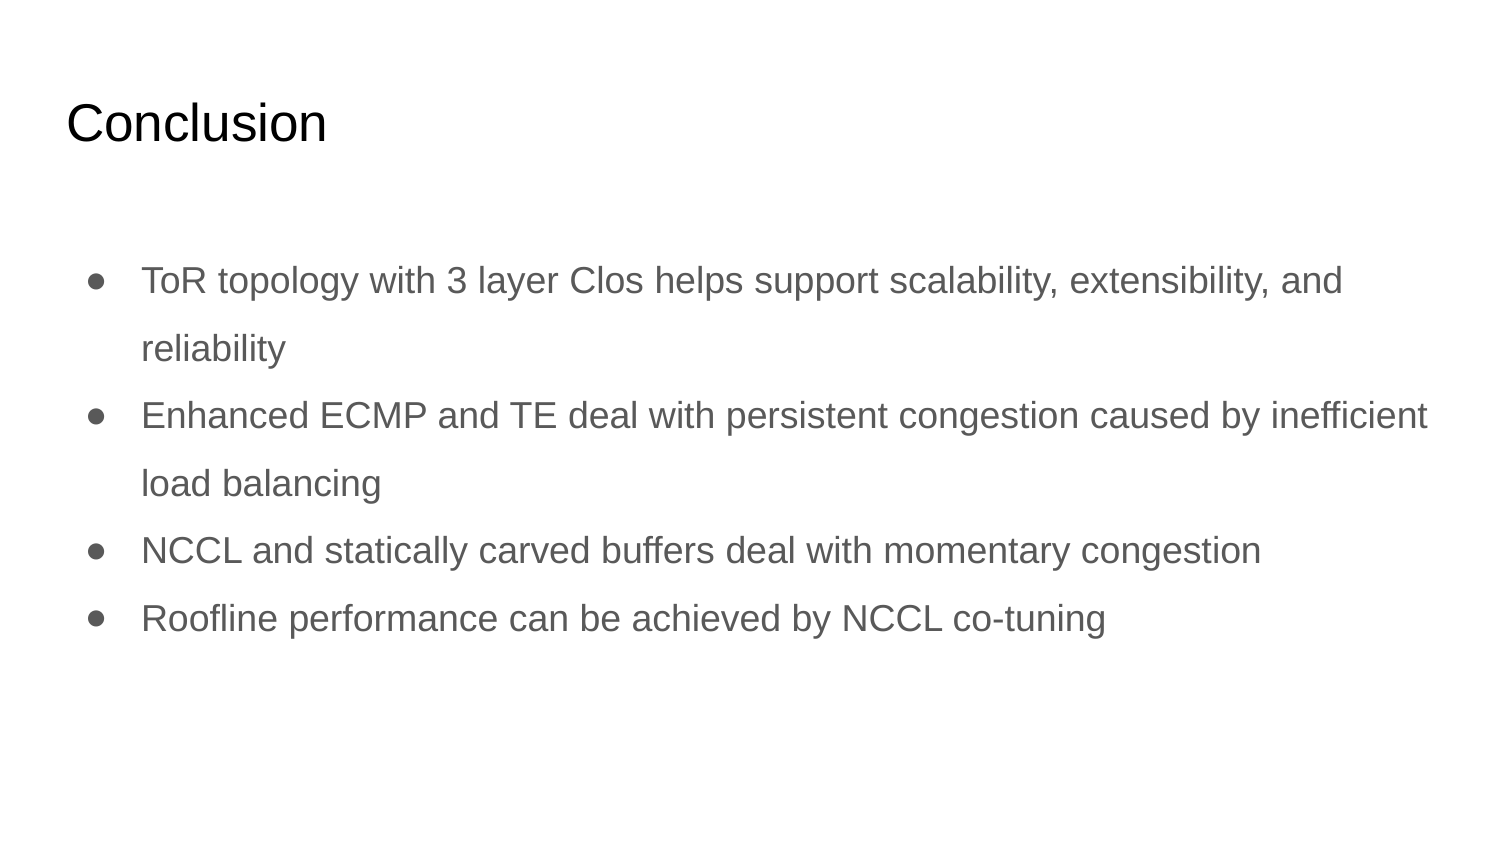

# Conclusion
ToR topology with 3 layer Clos helps support scalability, extensibility, and reliability
Enhanced ECMP and TE deal with persistent congestion caused by inefficient load balancing
NCCL and statically carved buffers deal with momentary congestion
Roofline performance can be achieved by NCCL co-tuning